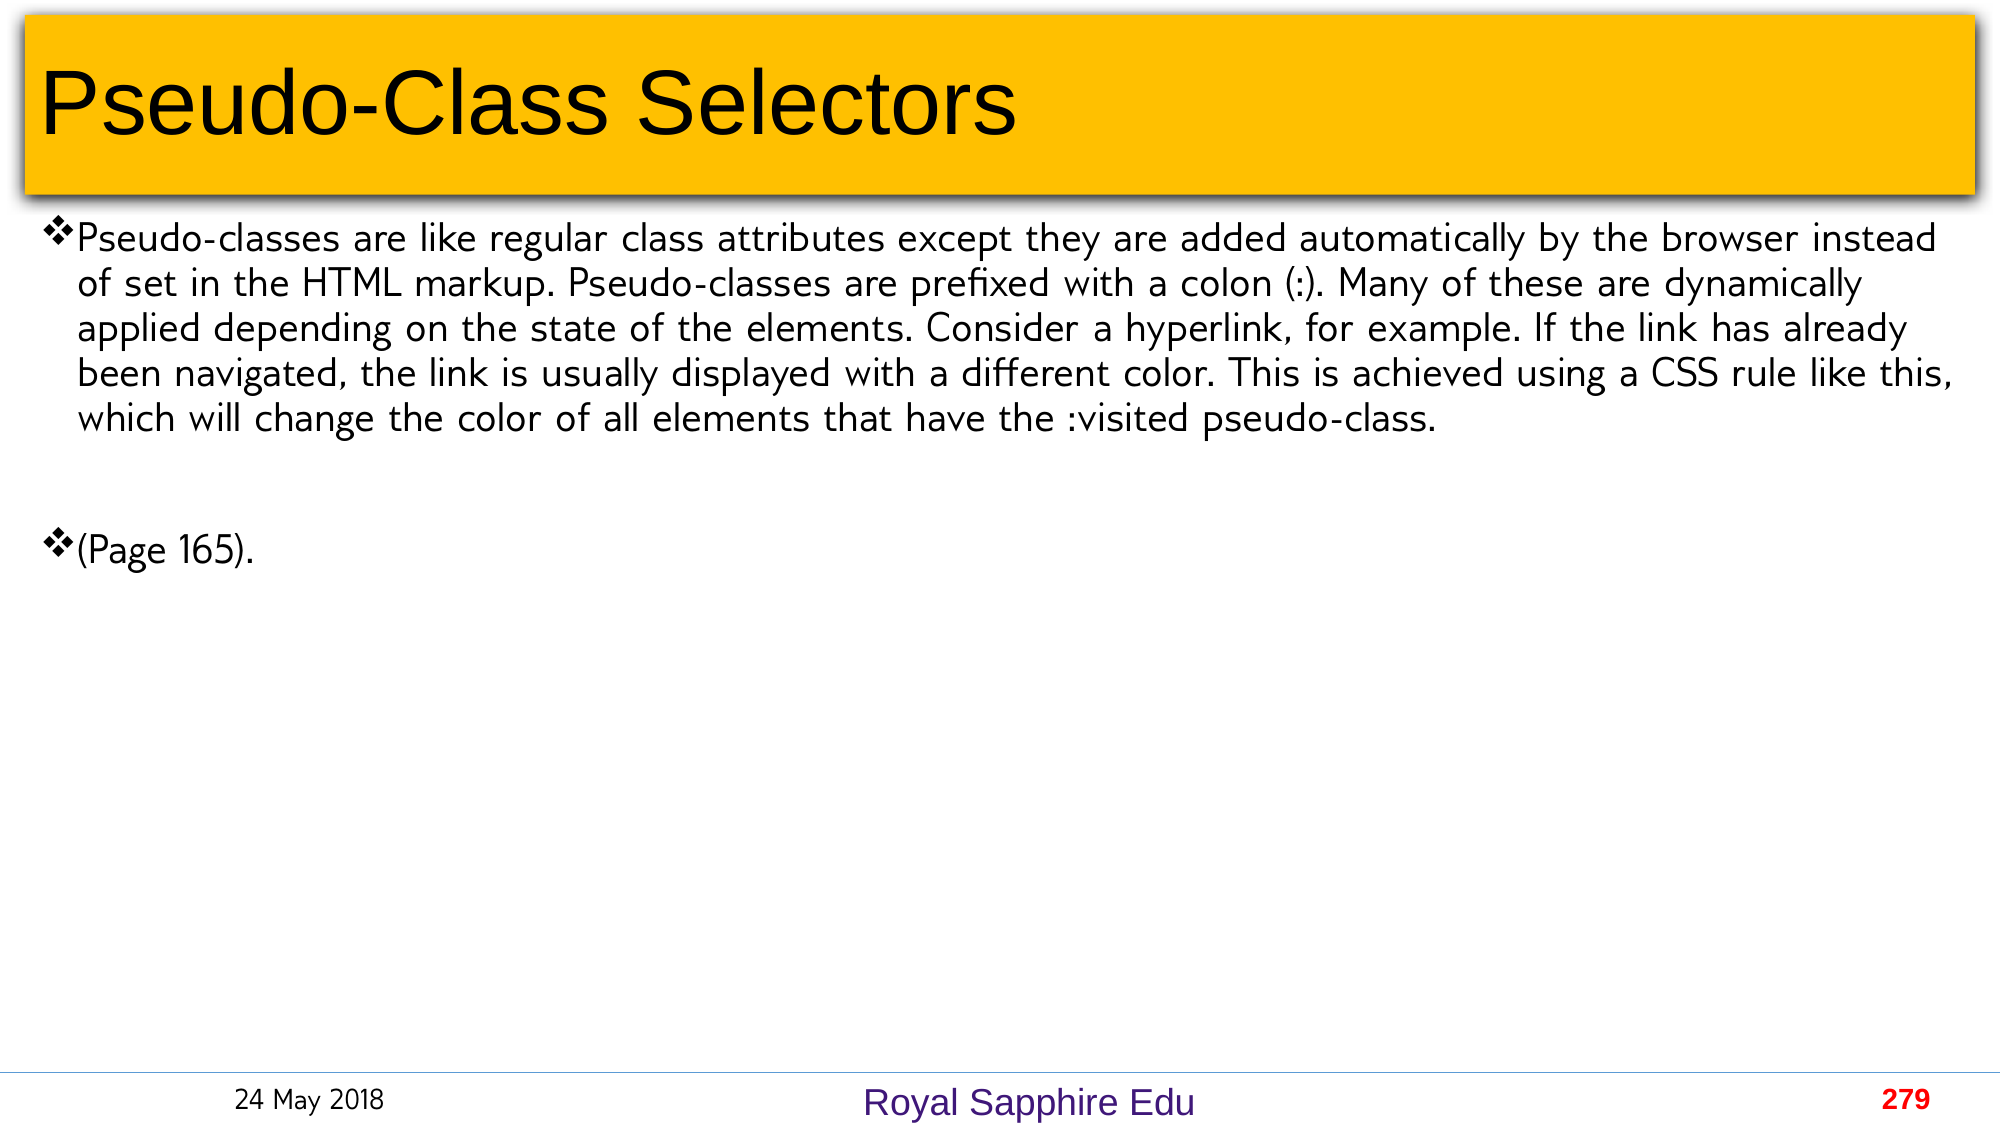

# Pseudo-Class Selectors
Pseudo-classes are like regular class attributes except they are added automatically by the browser instead of set in the HTML markup. Pseudo-classes are prefixed with a colon (:). Many of these are dynamically applied depending on the state of the elements. Consider a hyperlink, for example. If the link has already been navigated, the link is usually displayed with a different color. This is achieved using a CSS rule like this, which will change the color of all elements that have the :visited pseudo-class.

(Page 165).
24 May 2018
279